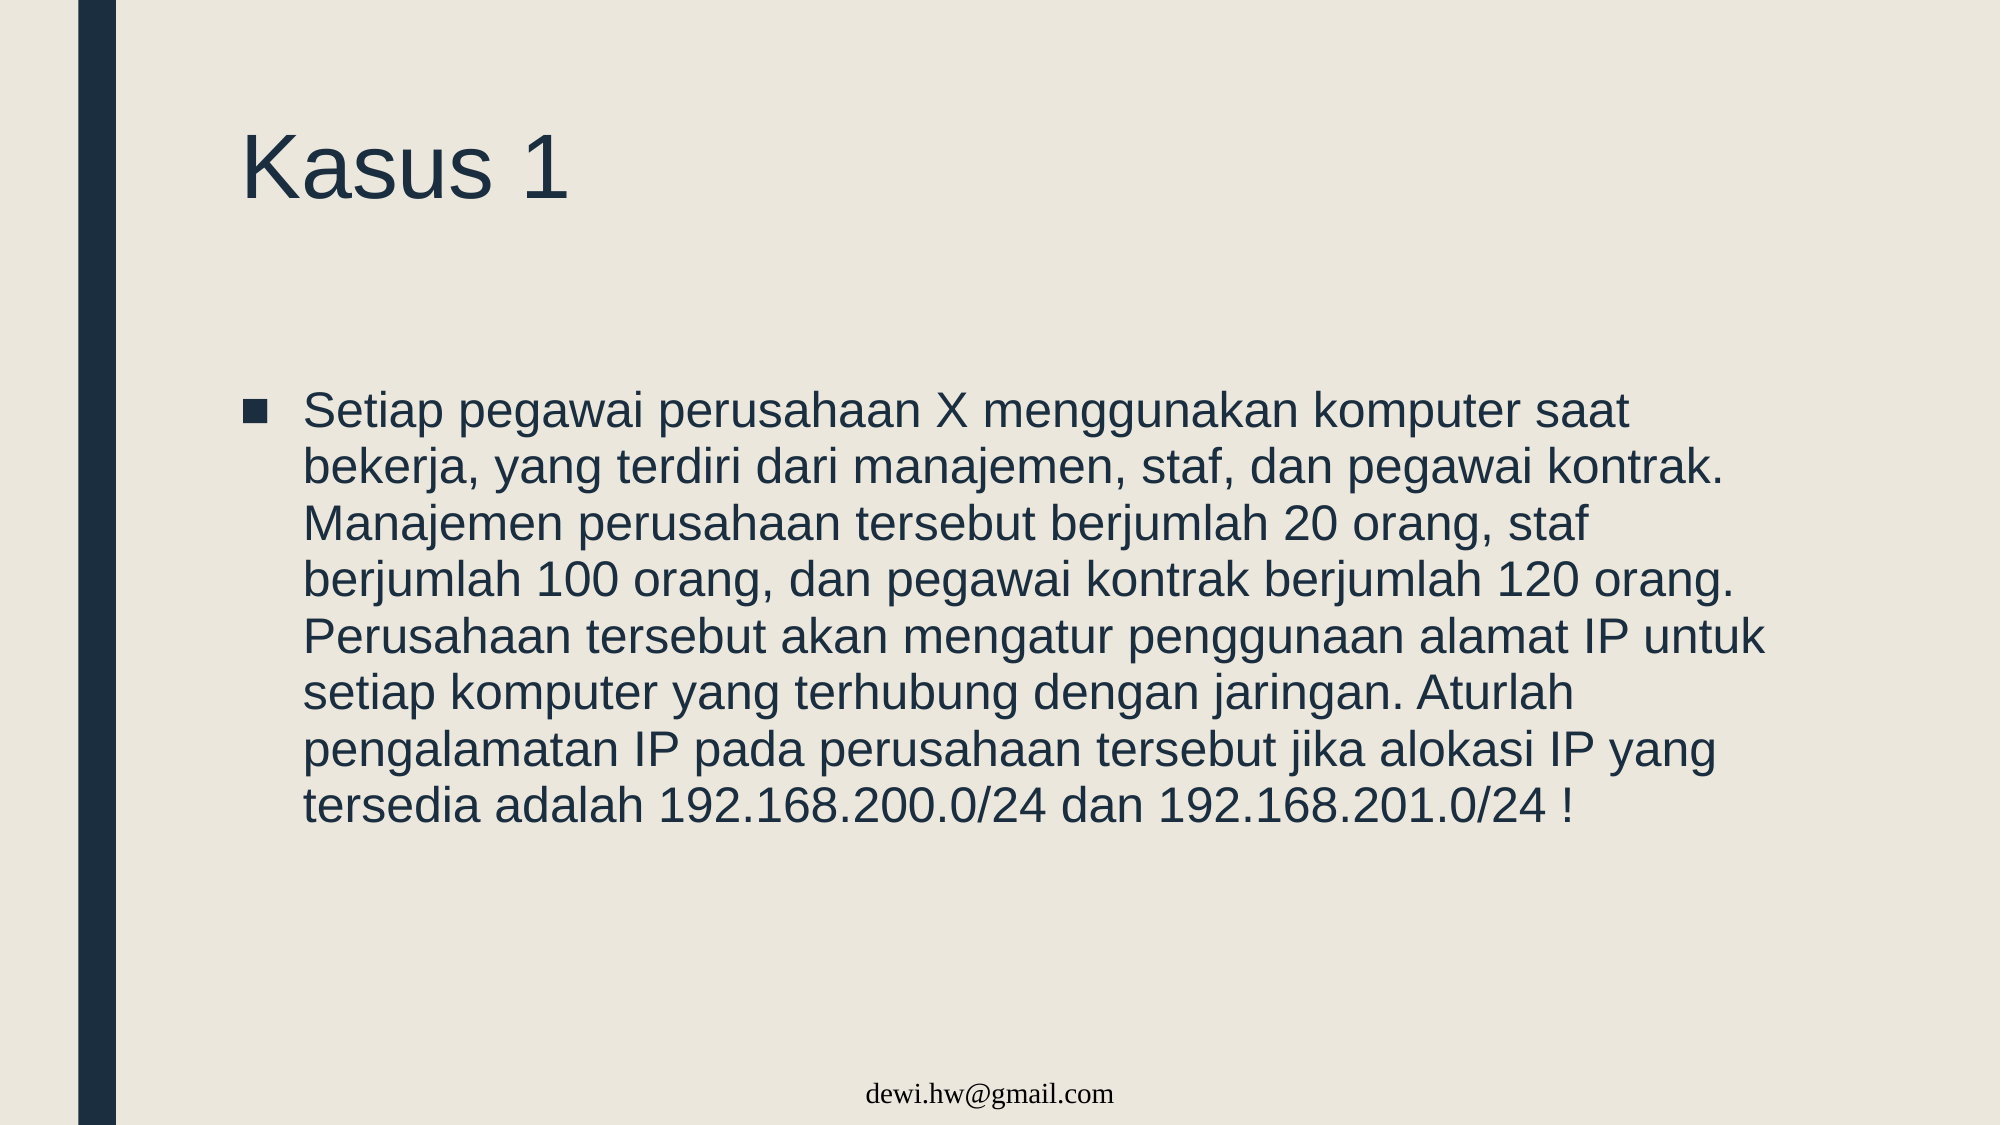

# Kasus 1
Setiap pegawai perusahaan X menggunakan komputer saat bekerja, yang terdiri dari manajemen, staf, dan pegawai kontrak. Manajemen perusahaan tersebut berjumlah 20 orang, staf berjumlah 100 orang, dan pegawai kontrak berjumlah 120 orang. Perusahaan tersebut akan mengatur penggunaan alamat IP untuk setiap komputer yang terhubung dengan jaringan. Aturlah pengalamatan IP pada perusahaan tersebut jika alokasi IP yang tersedia adalah 192.168.200.0/24 dan 192.168.201.0/24 !
dewi.hw@gmail.com